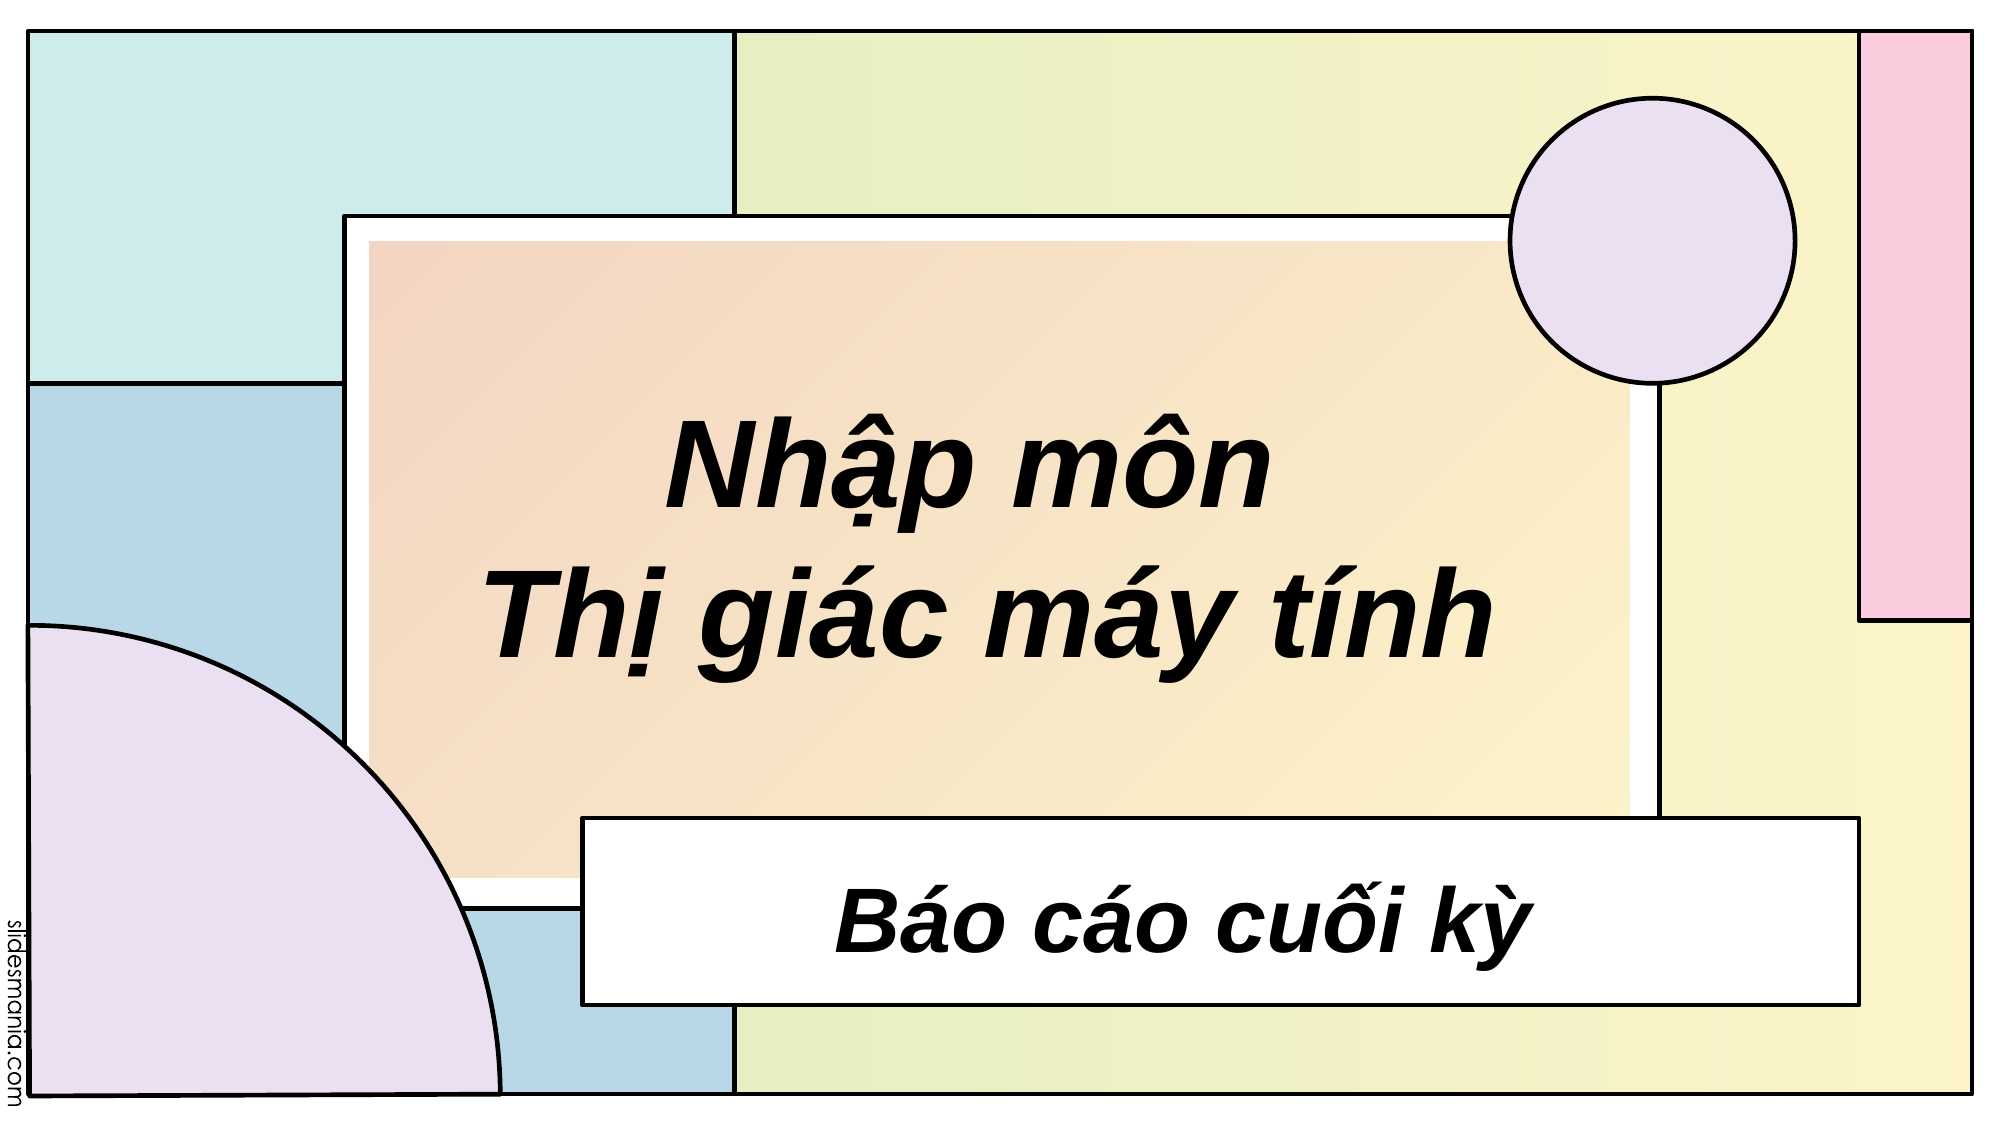

# Nhập môn Thị giác máy tính
Báo cáo cuối kỳ